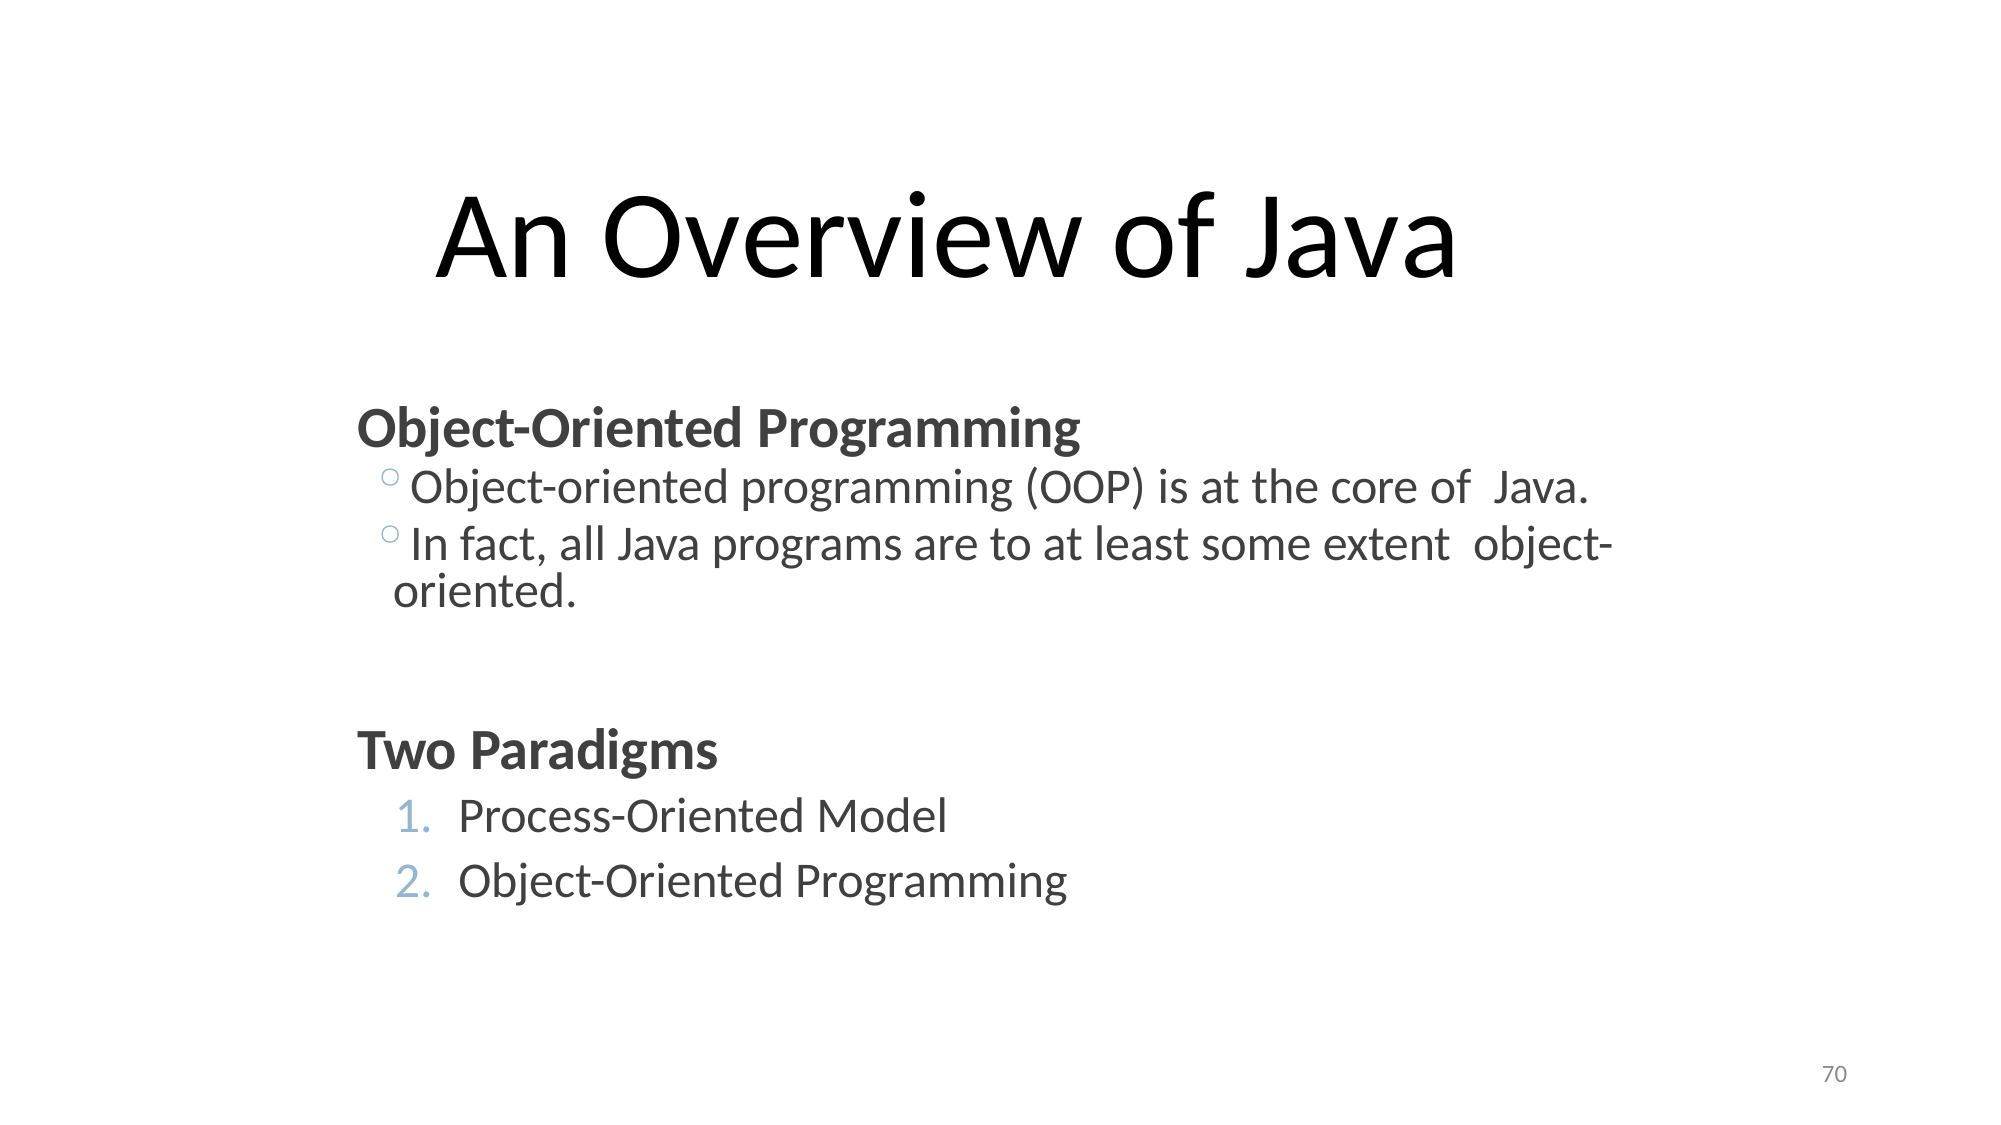

# An Overview of Java
Object-Oriented Programming
Object-oriented programming (OOP) is at the core of  Java.
In fact, all Java programs are to at least some extent  object-oriented.

Two Paradigms
Process-Oriented Model
Object-Oriented Programming

70